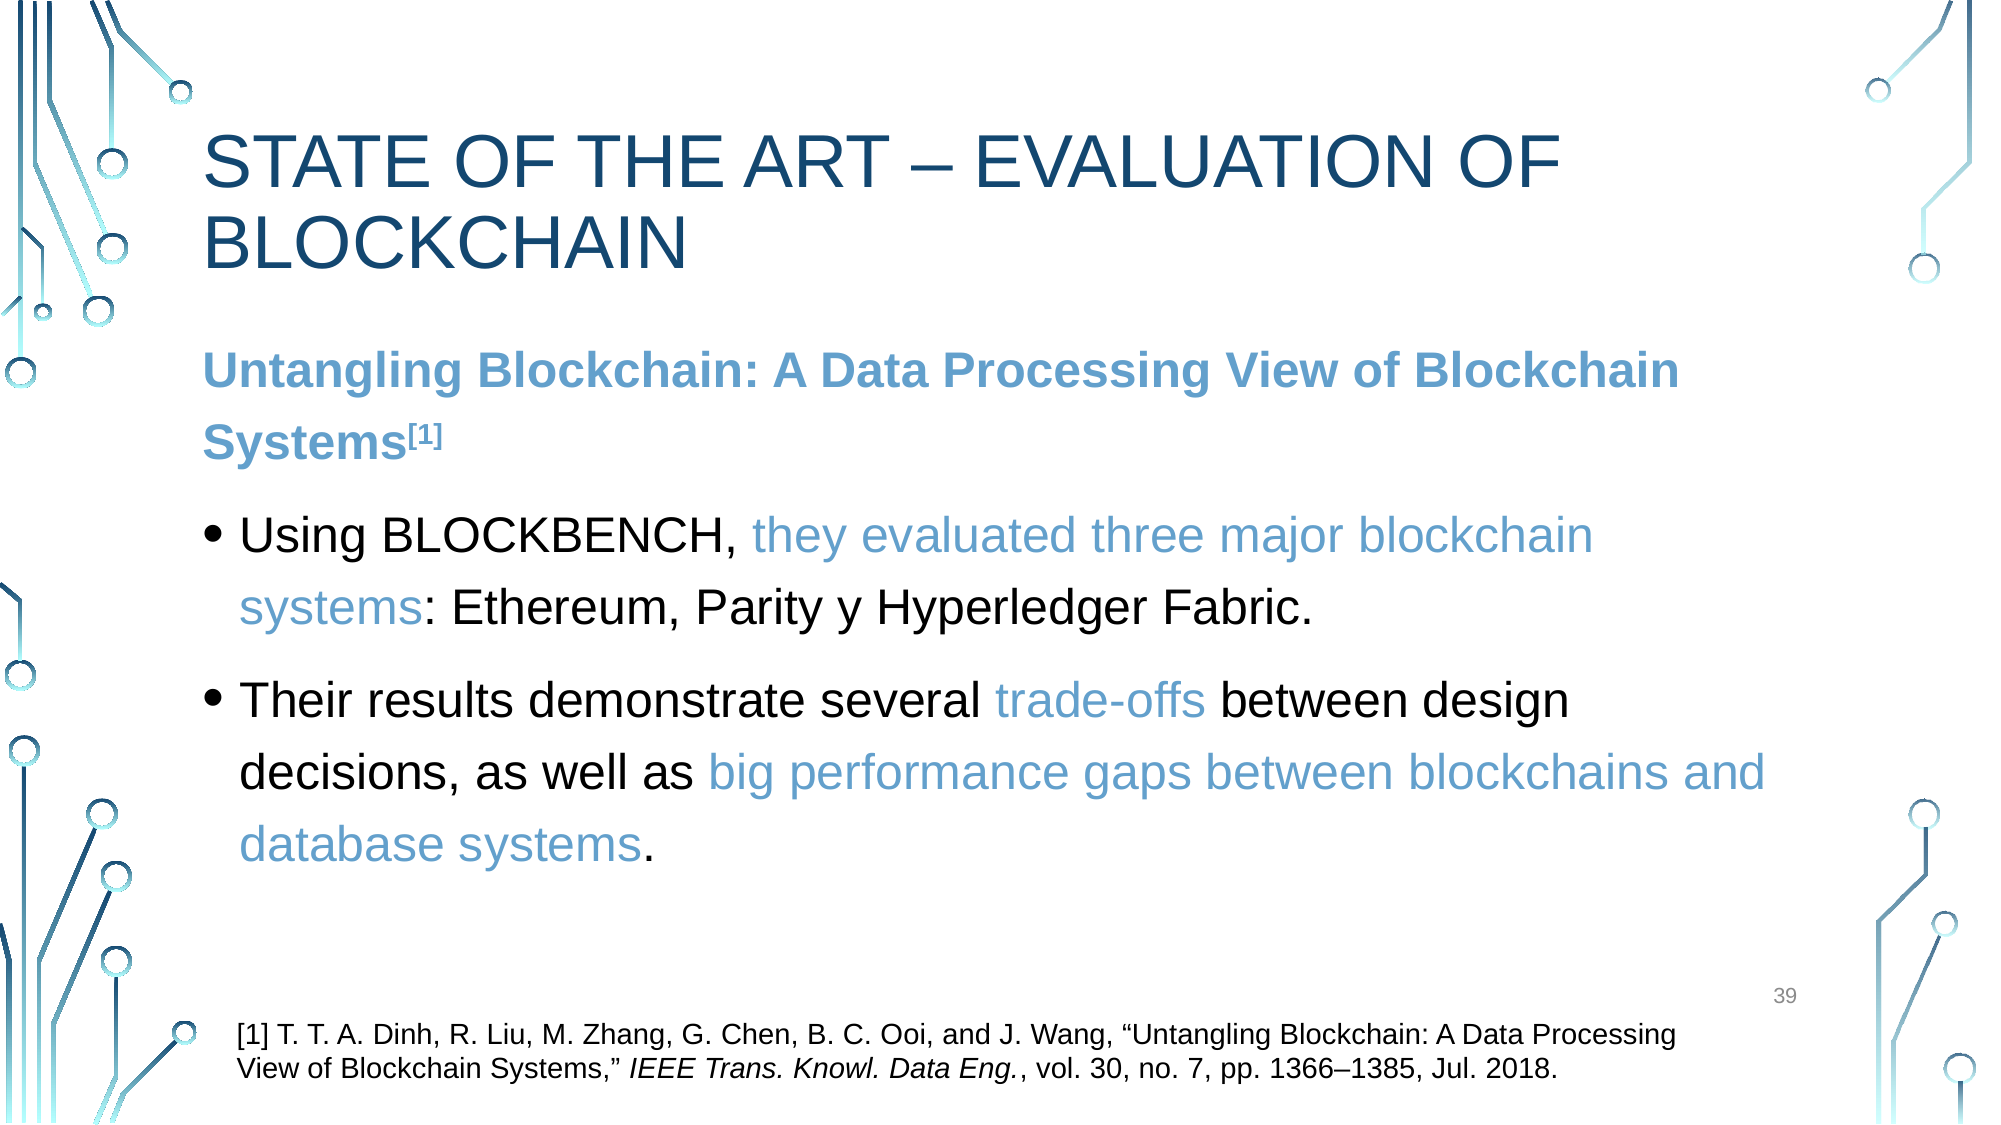

# State of the art – evaluation of blockchain
Untangling Blockchain: A Data Processing View of Blockchain Systems[1]
Using BLOCKBENCH, they evaluated three major blockchain systems: Ethereum, Parity y Hyperledger Fabric.
Their results demonstrate several trade-offs between design decisions, as well as big performance gaps between blockchains and database systems.
39
[1] T. T. A. Dinh, R. Liu, M. Zhang, G. Chen, B. C. Ooi, and J. Wang, “Untangling Blockchain: A Data Processing View of Blockchain Systems,” IEEE Trans. Knowl. Data Eng., vol. 30, no. 7, pp. 1366–1385, Jul. 2018.